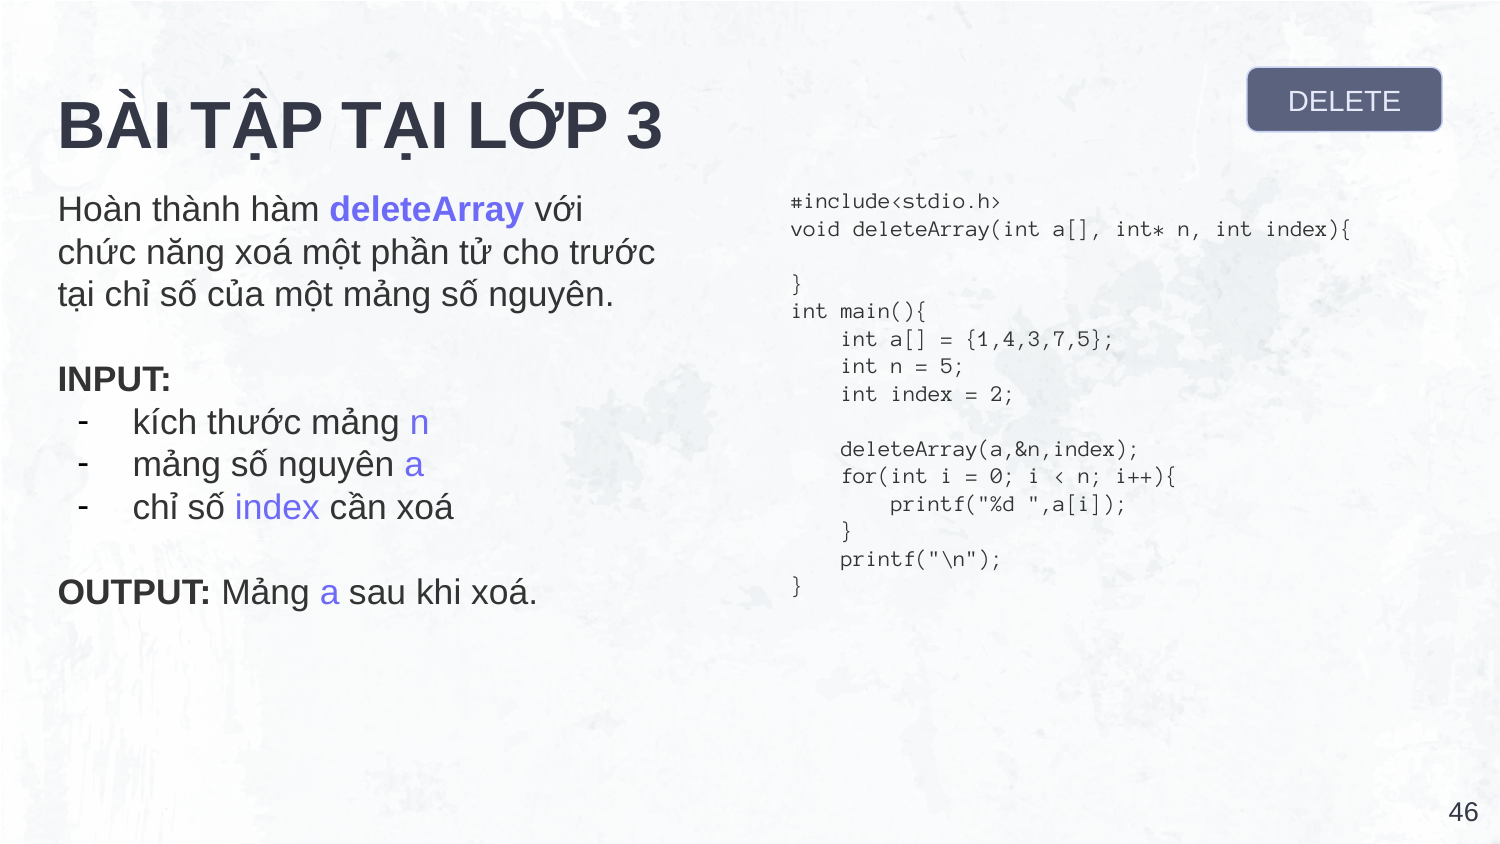

# BÀI TẬP TẠI LỚP 3
DELETE
Hoàn thành hàm deleteArray với chức năng xoá một phần tử cho trước tại chỉ số của một mảng số nguyên.

INPUT:
kích thước mảng n
mảng số nguyên a
chỉ số index cần xoá

OUTPUT: Mảng a sau khi xoá.
#include<stdio.h>
void deleteArray(int a[], int* n, int index){

}
int main(){
    int a[] = {1,4,3,7,5};
    int n = 5;
    int index = 2;

    deleteArray(a,&n,index);
    for(int i = 0; i < n; i++){
        printf("%d ",a[i]);
    }
    printf("\n");
}

46